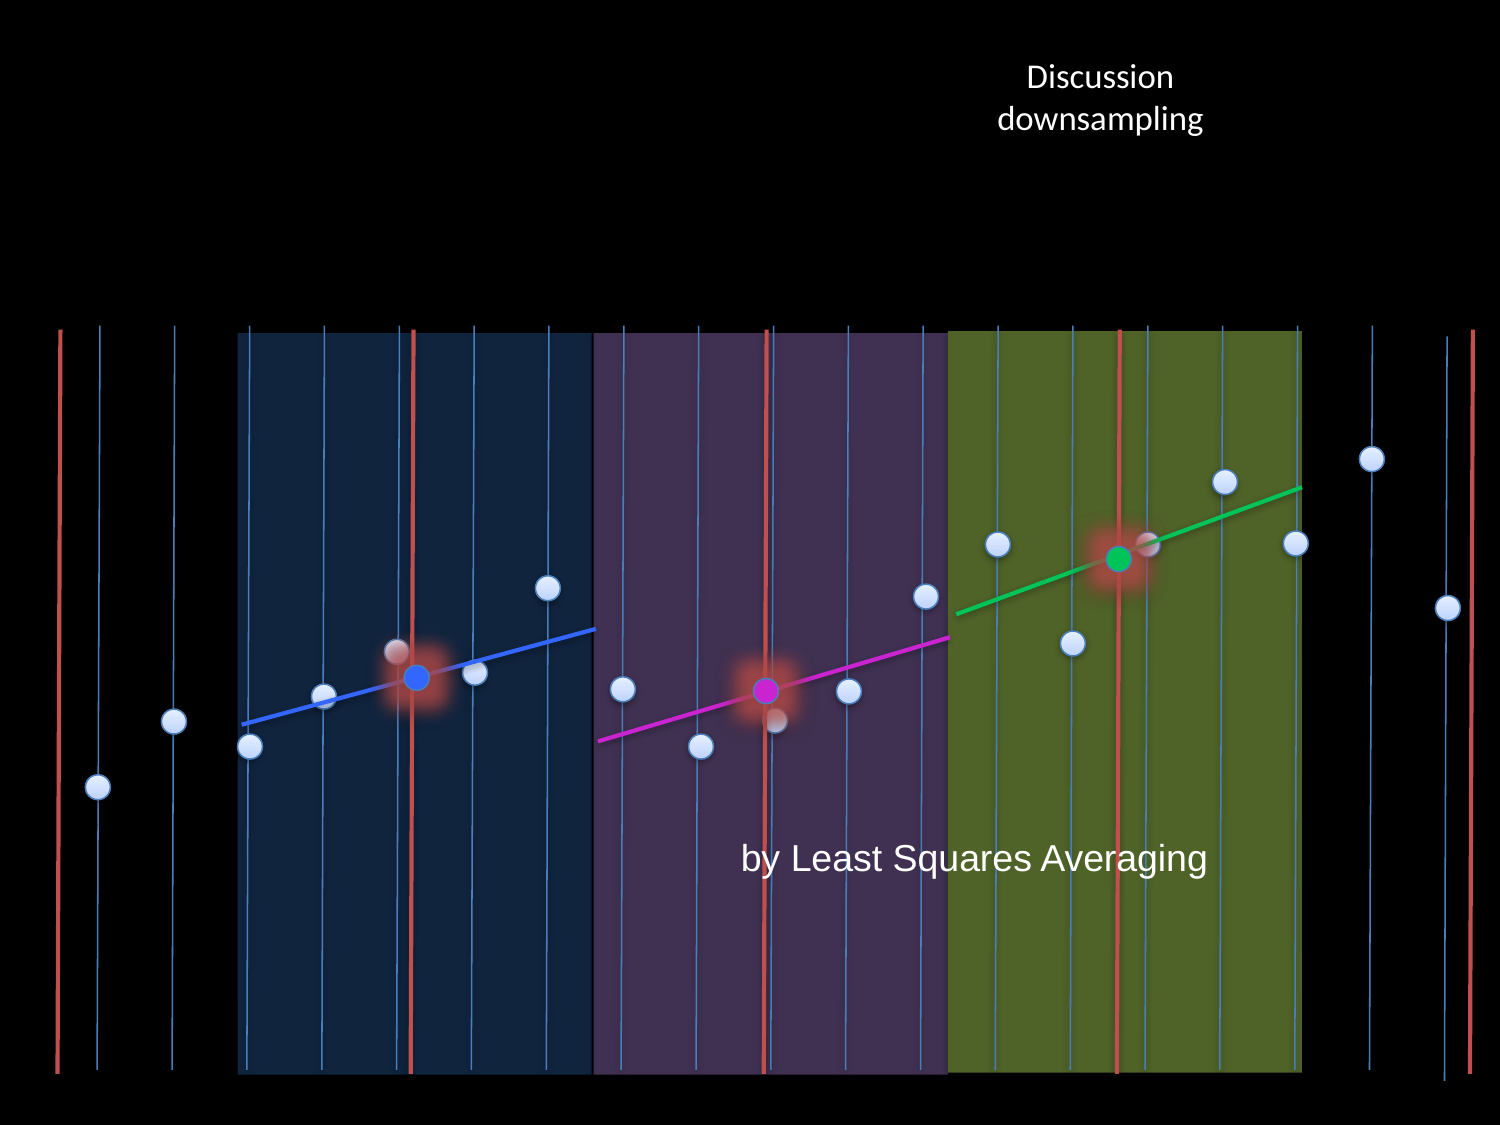

# Discussion downsampling

by Least Squares Averaging